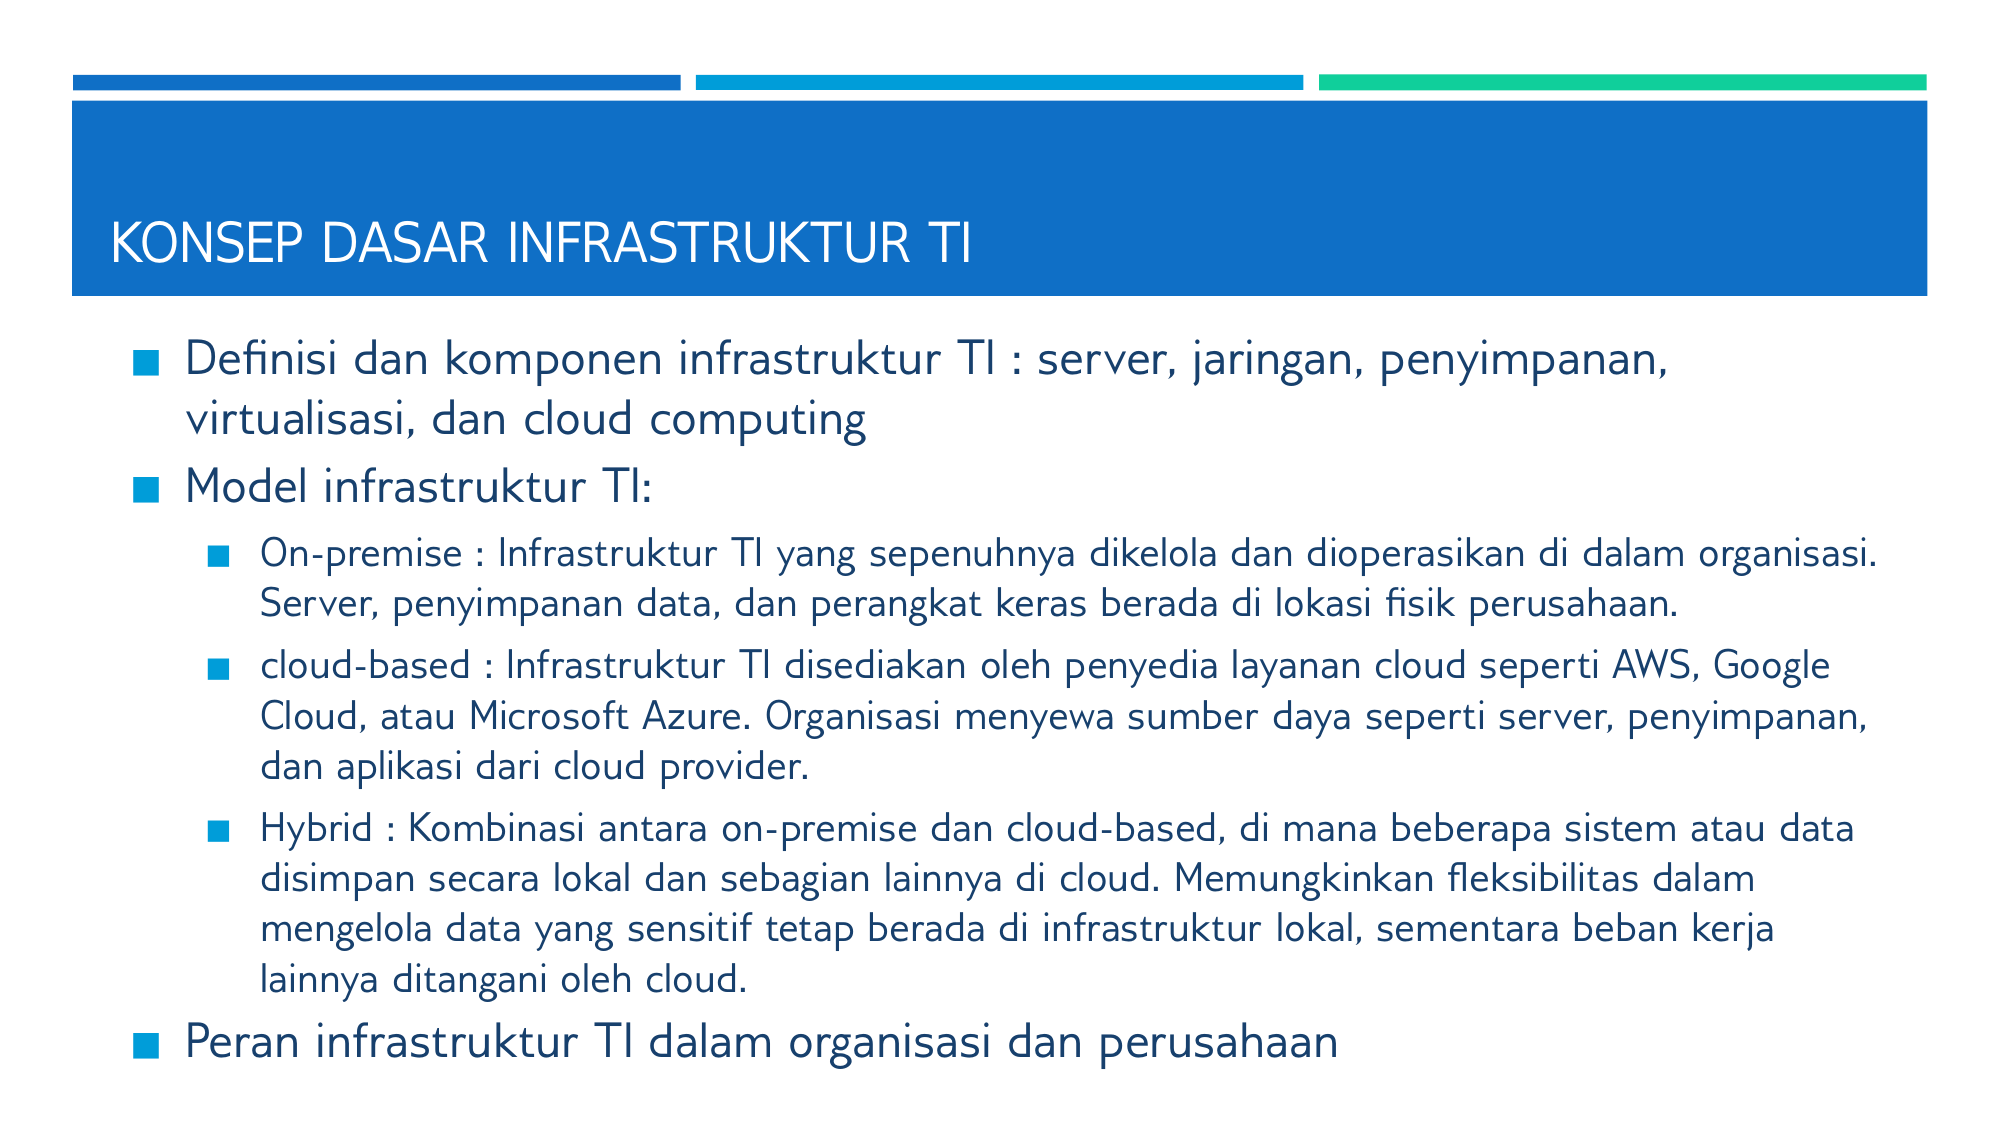

# KONSEP DASAR INFRASTRUKTUR TI
Definisi dan komponen infrastruktur TI : server, jaringan, penyimpanan, virtualisasi, dan cloud computing
Model infrastruktur TI:
On-premise : Infrastruktur TI yang sepenuhnya dikelola dan dioperasikan di dalam organisasi. Server, penyimpanan data, dan perangkat keras berada di lokasi fisik perusahaan.
cloud-based : Infrastruktur TI disediakan oleh penyedia layanan cloud seperti AWS, Google Cloud, atau Microsoft Azure. Organisasi menyewa sumber daya seperti server, penyimpanan, dan aplikasi dari cloud provider.
Hybrid : Kombinasi antara on-premise dan cloud-based, di mana beberapa sistem atau data disimpan secara lokal dan sebagian lainnya di cloud. Memungkinkan fleksibilitas dalam mengelola data yang sensitif tetap berada di infrastruktur lokal, sementara beban kerja lainnya ditangani oleh cloud.
Peran infrastruktur TI dalam organisasi dan perusahaan